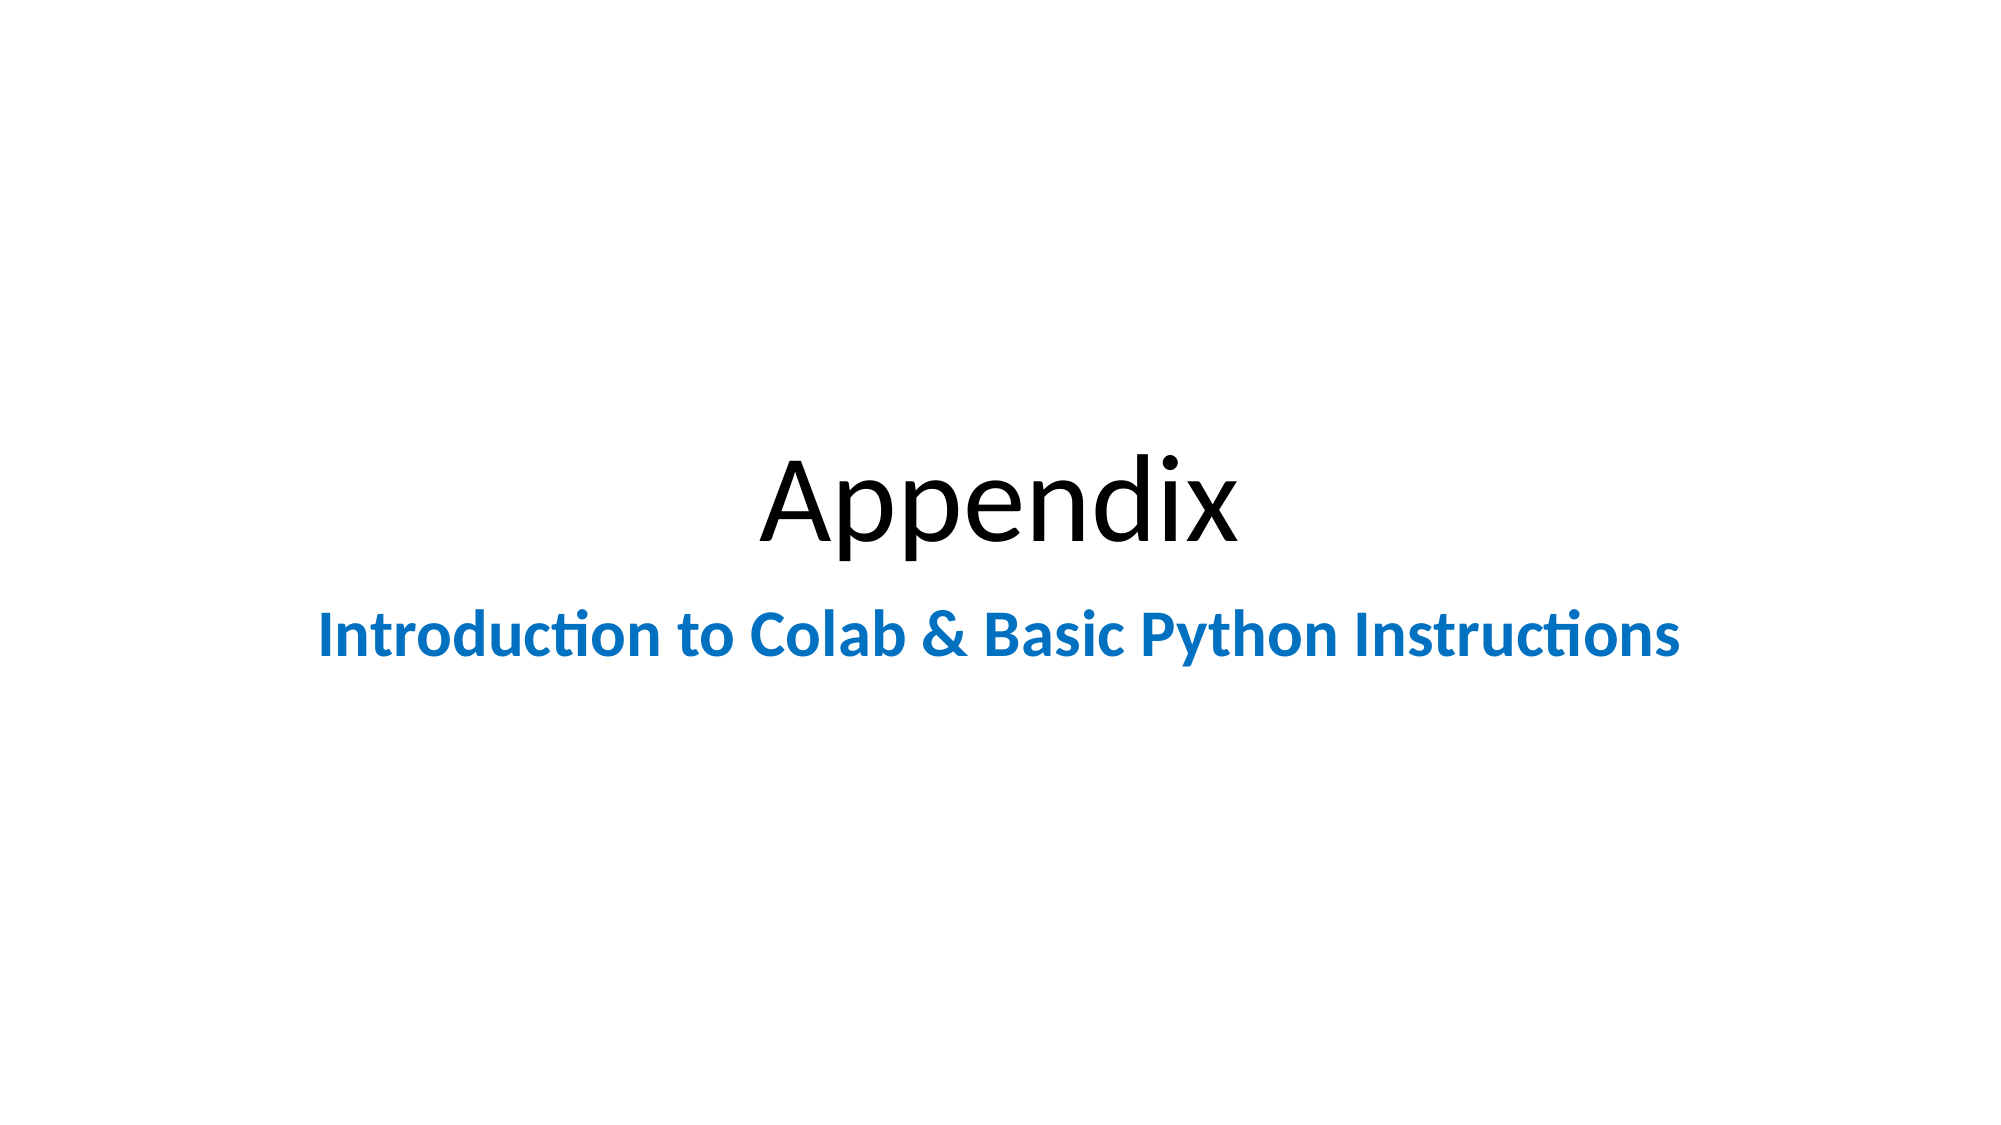

# Appendix
Introduction to Colab & Basic Python Instructions